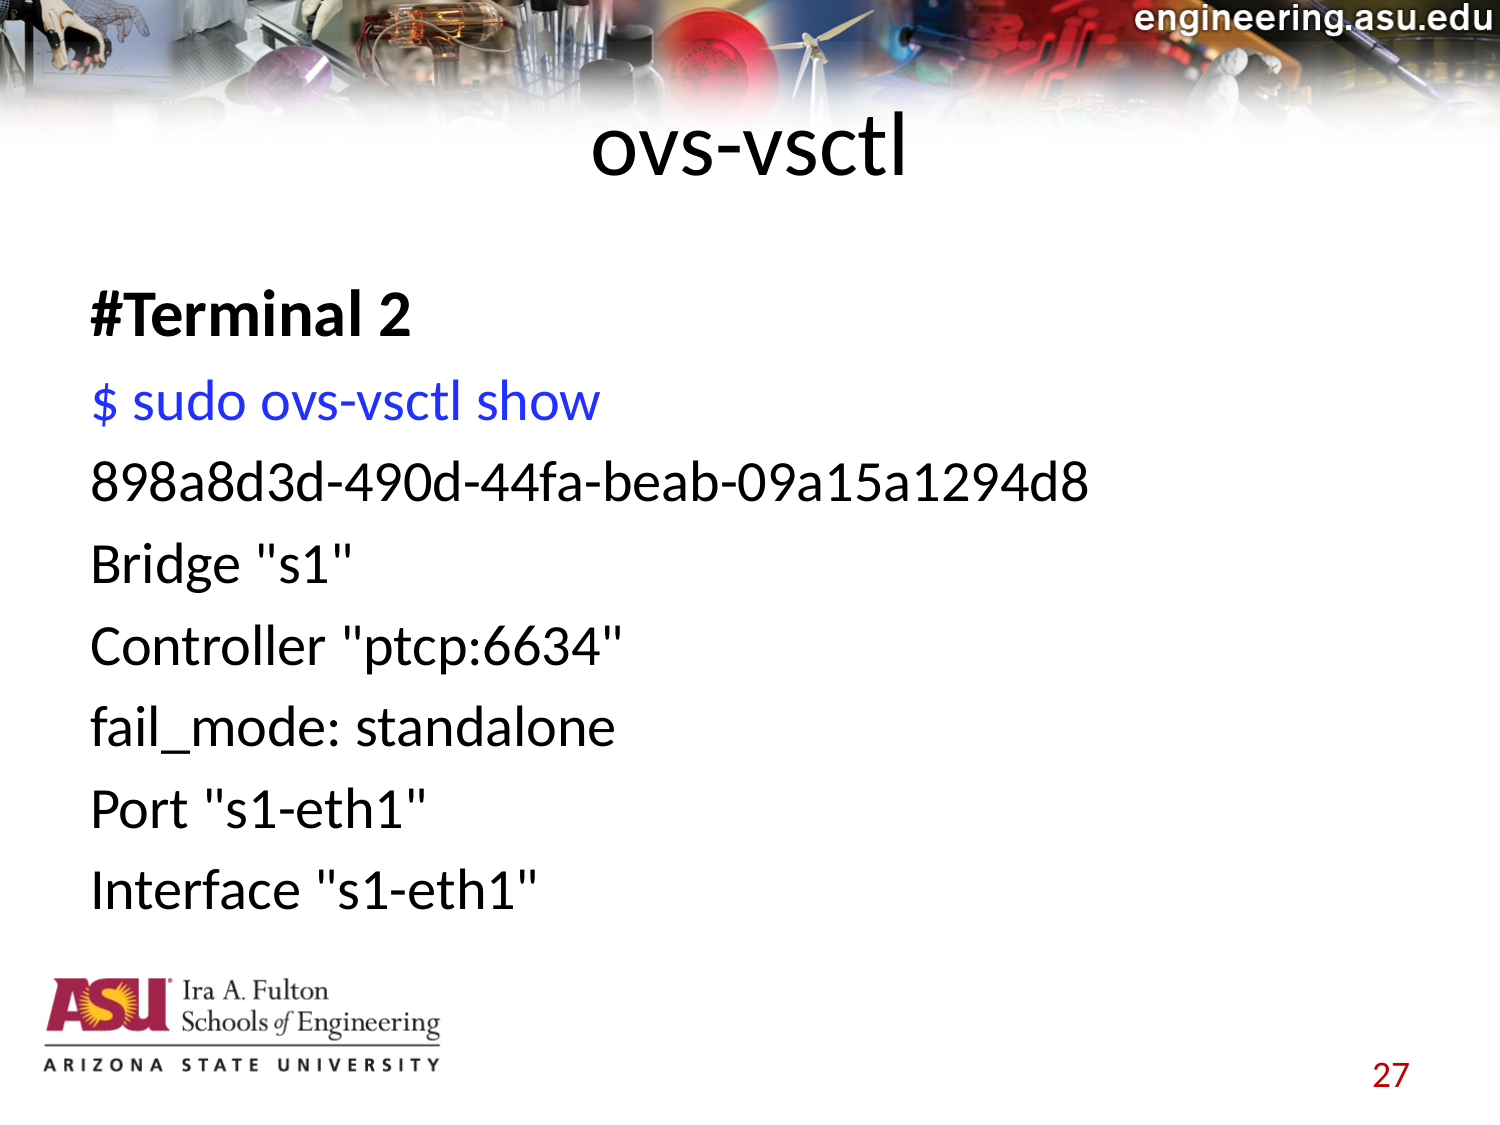

# ovs-vsctl
#Terminal 2
$ sudo ovs-vsctl show
898a8d3d-490d-44fa-beab-09a15a1294d8
Bridge "s1"
Controller "ptcp:6634"
fail_mode: standalone
Port "s1-eth1"
Interface "s1-eth1"
27